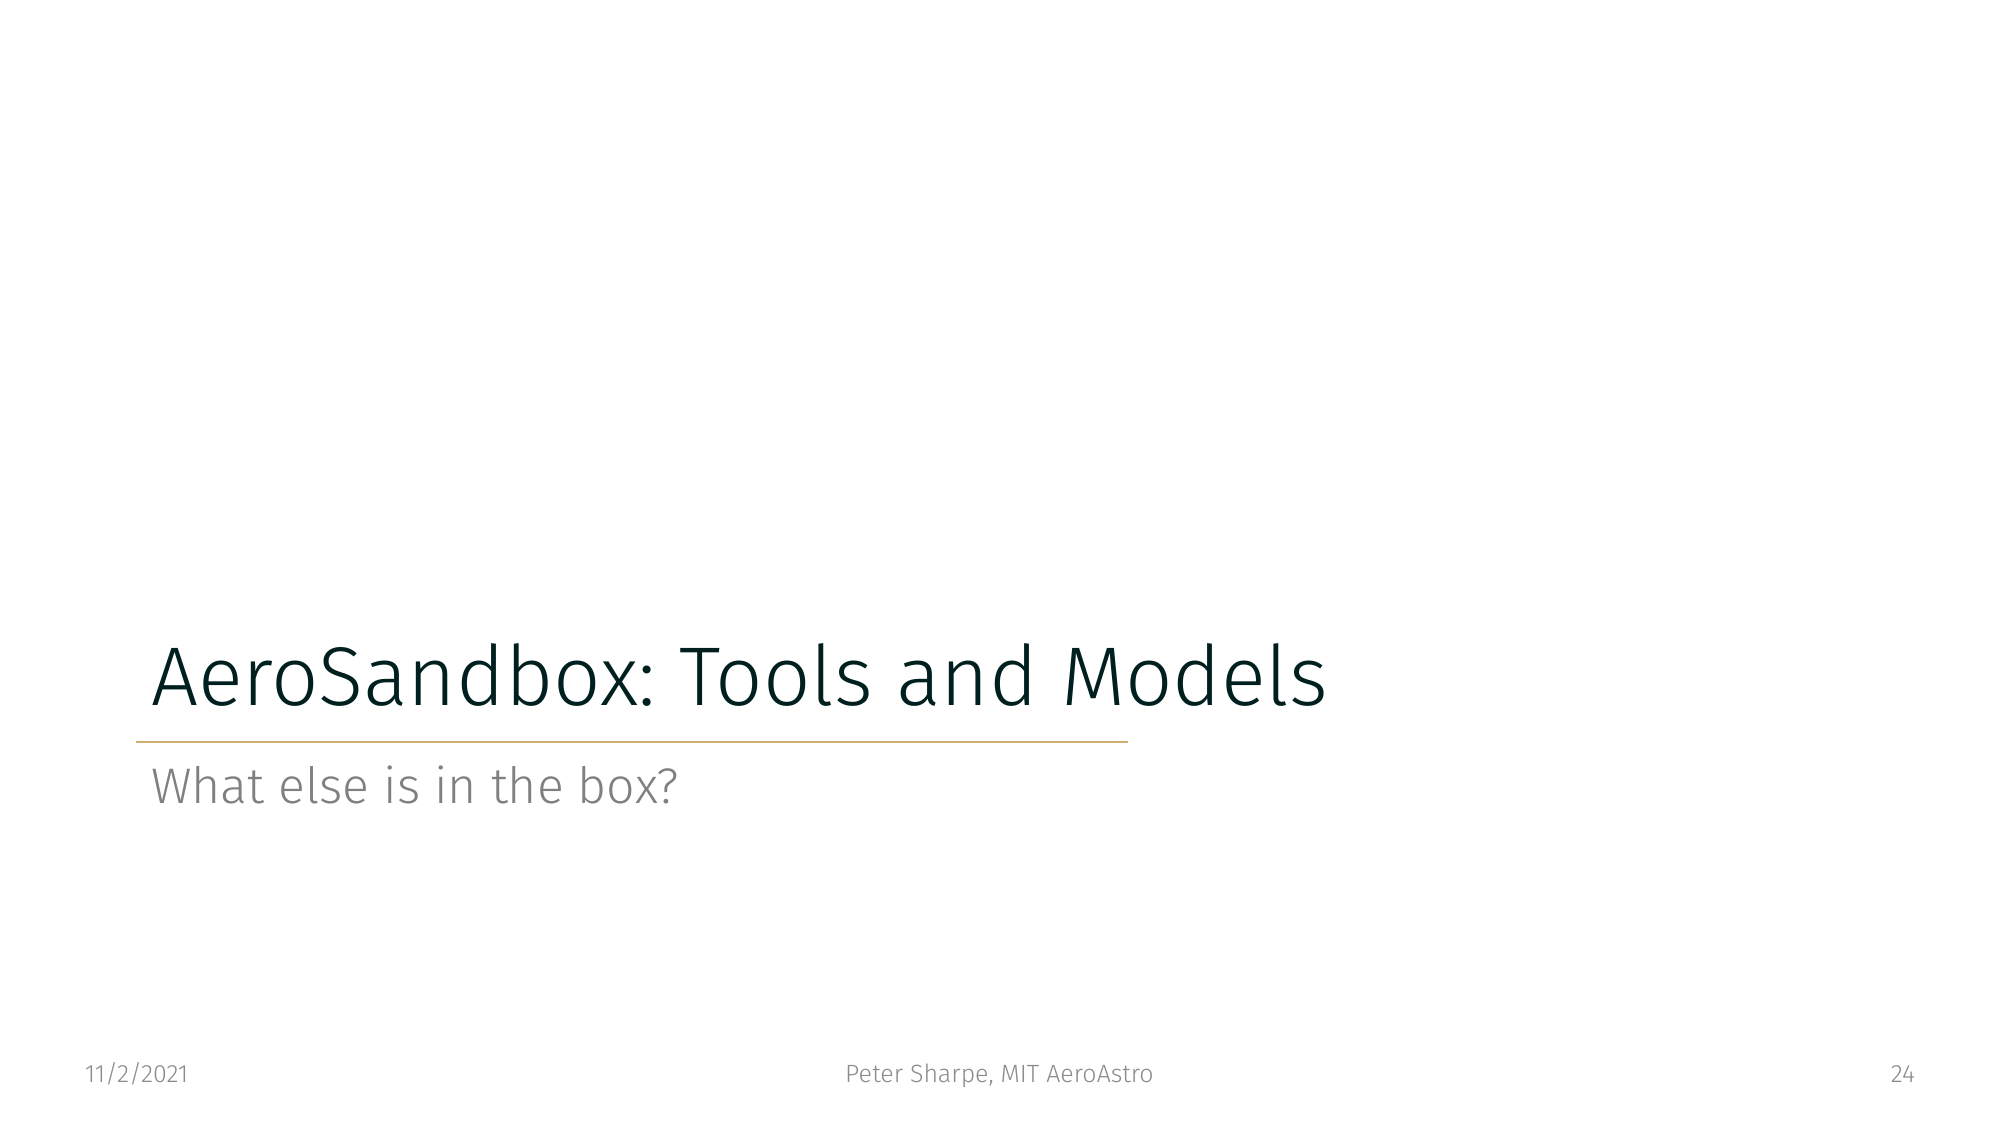

# AeroSandbox: Tools and Models
What else is in the box?
11/2/2021
24
Peter Sharpe, MIT AeroAstro